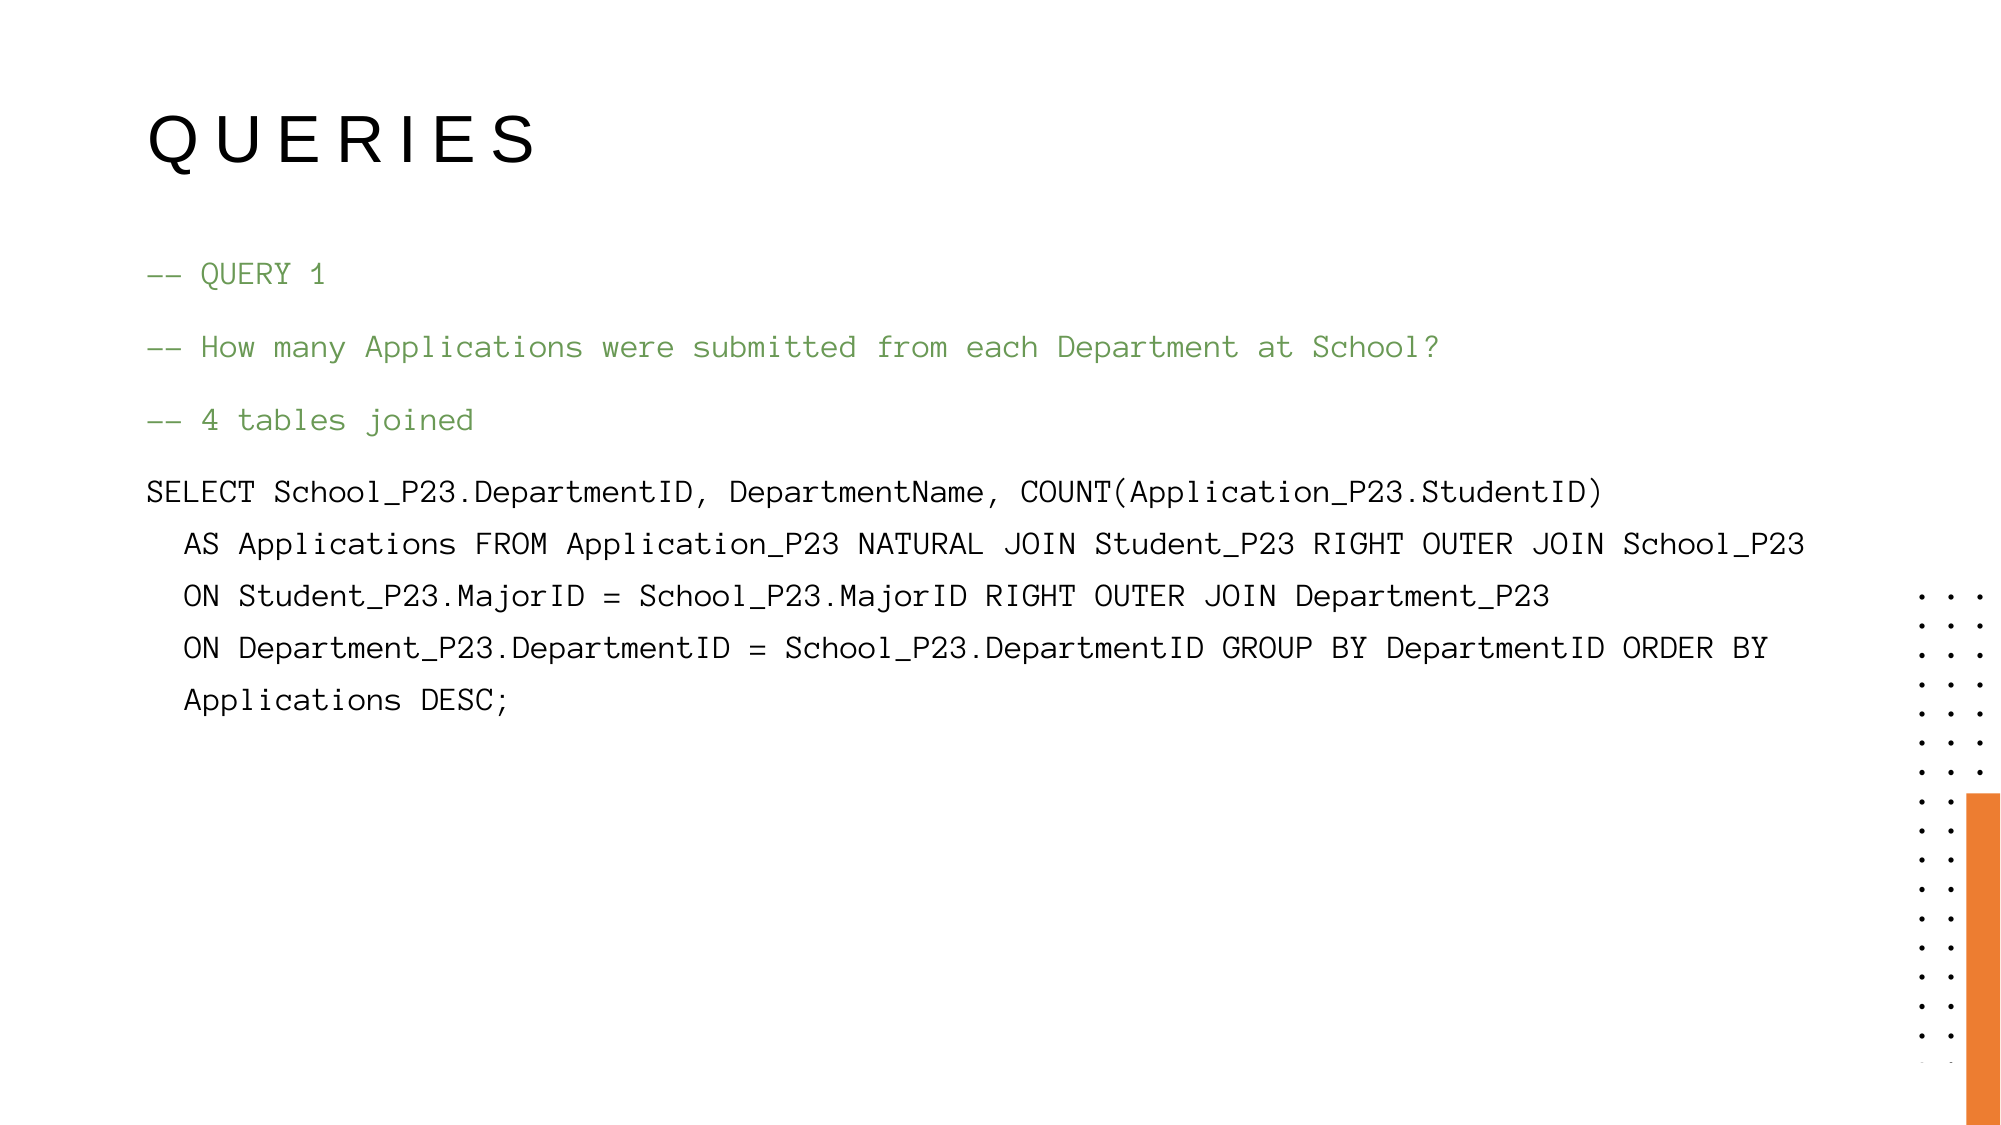

# Queries
-- QUERY 1
-- How many Applications were submitted from each Department at School?
-- 4 tables joined
SELECT School_P23.DepartmentID, DepartmentName, COUNT(Application_P23.StudentID) AS Applications FROM Application_P23 NATURAL JOIN Student_P23 RIGHT OUTER JOIN School_P23 ON Student_P23.MajorID = School_P23.MajorID RIGHT OUTER JOIN Department_P23 ON Department_P23.DepartmentID = School_P23.DepartmentID GROUP BY DepartmentID ORDER BY Applications DESC;